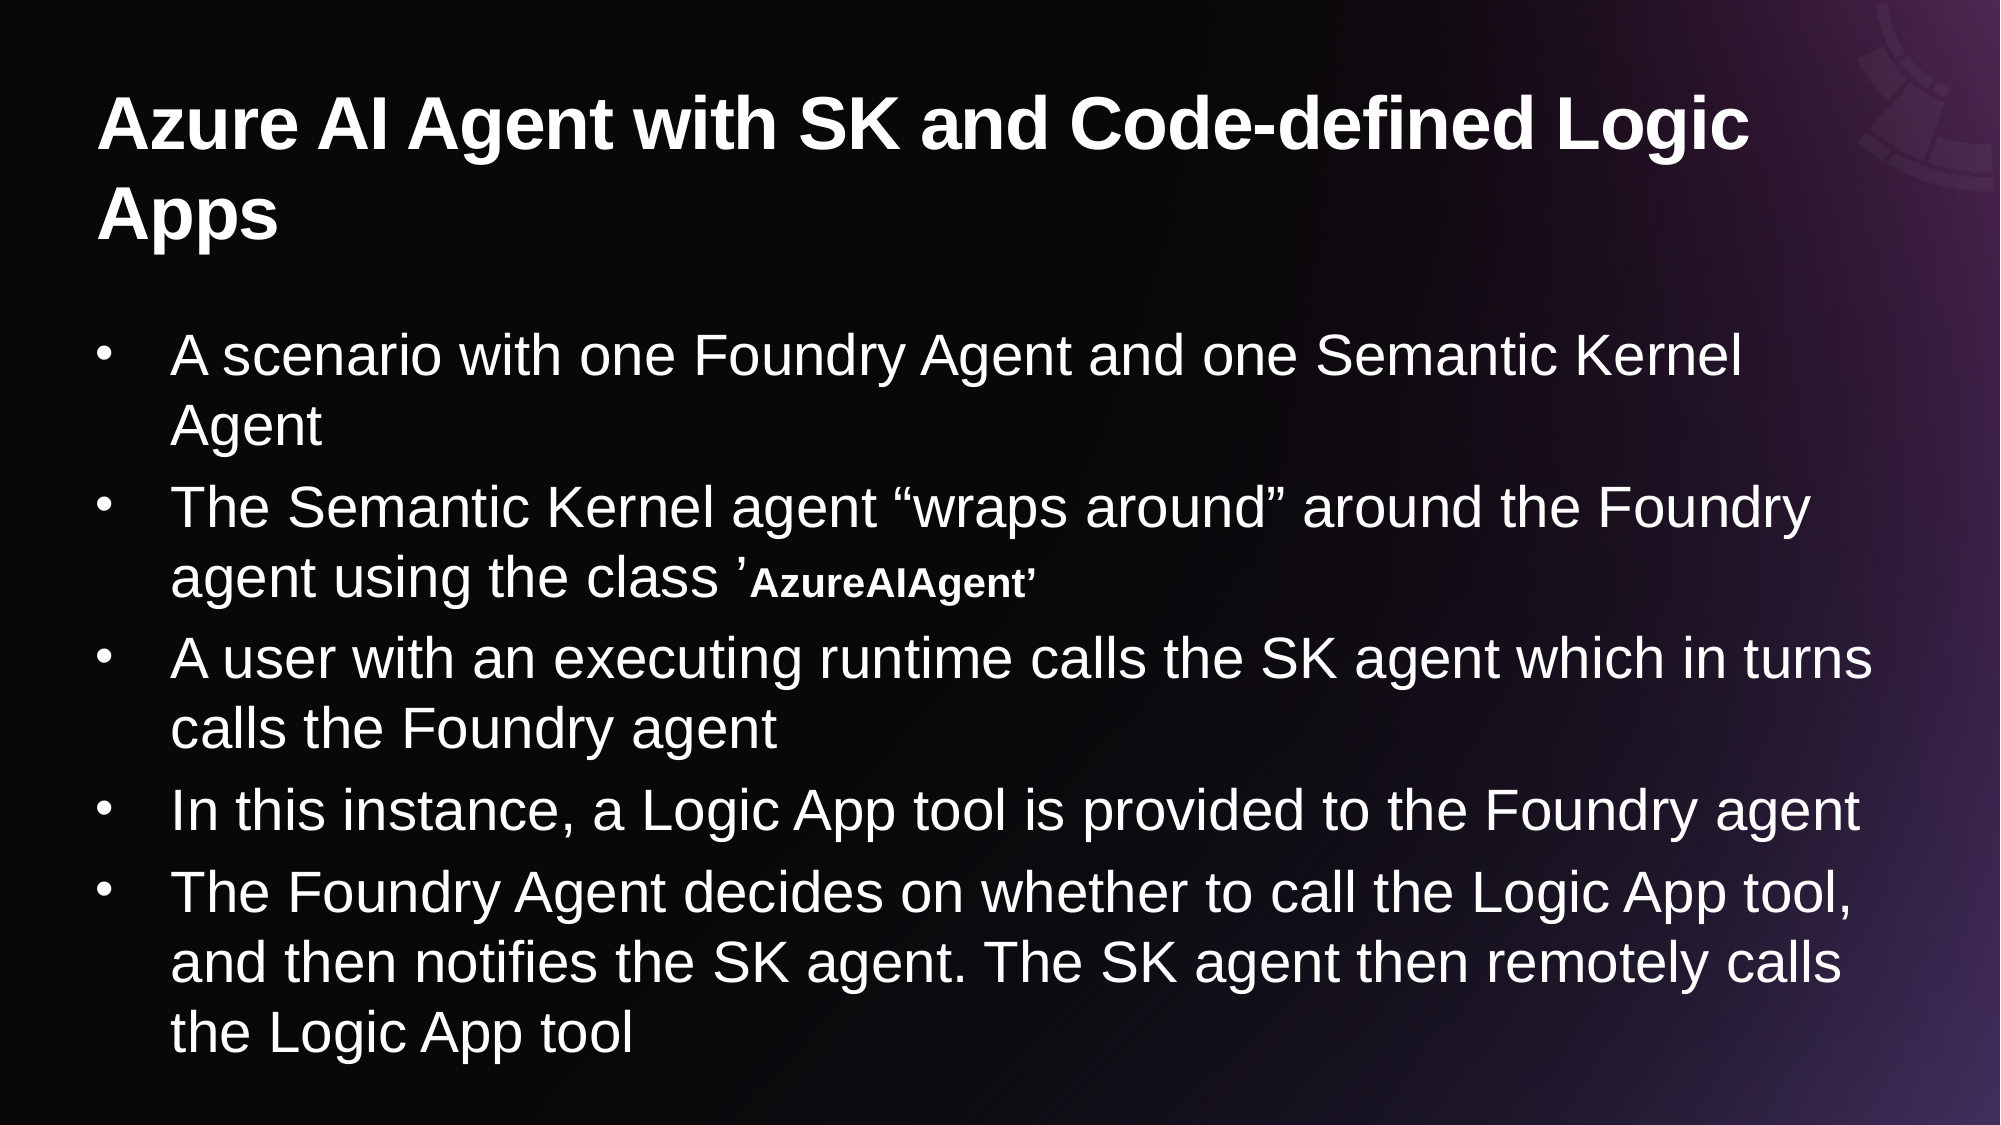

# Azure AI Agent with SK and Code-defined Logic Apps

A scenario with one Foundry Agent and one Semantic Kernel Agent
The Semantic Kernel agent “wraps around” around the Foundry agent using the class ’AzureAIAgent’
A user with an executing runtime calls the SK agent which in turns calls the Foundry agent
In this instance, a Logic App tool is provided to the Foundry agent
The Foundry Agent decides on whether to call the Logic App tool, and then notifies the SK agent. The SK agent then remotely calls the Logic App tool